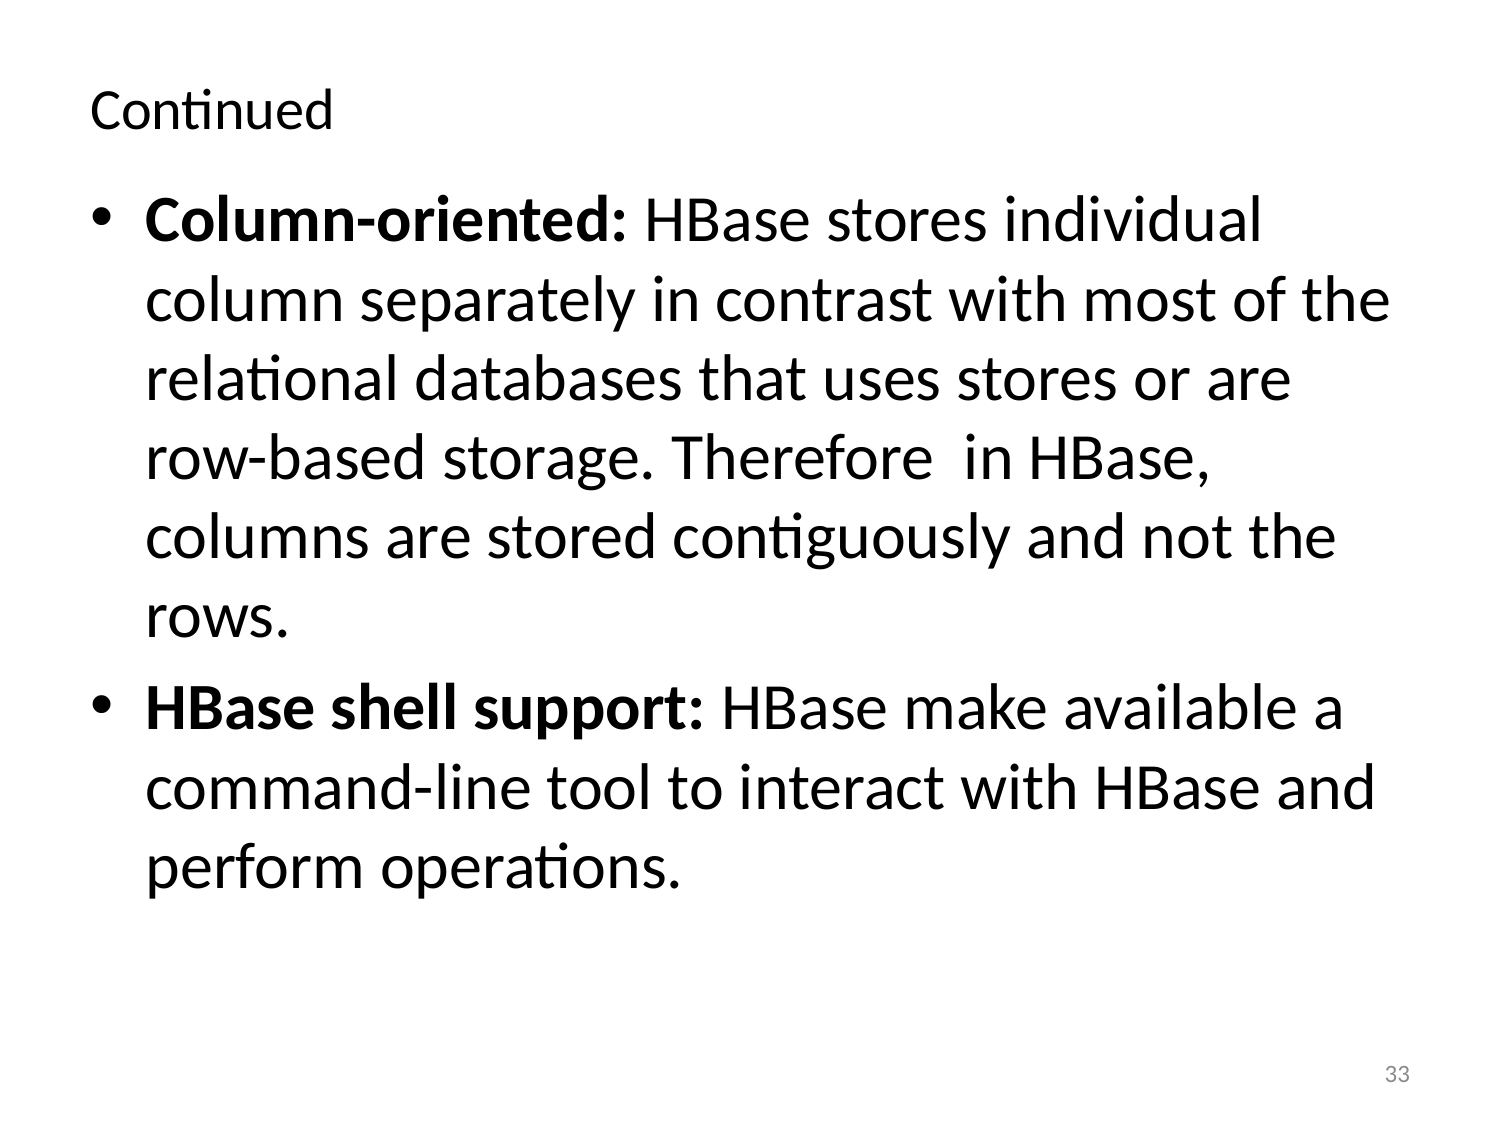

# Continued
Column-oriented: HBase stores individual column separately in contrast with most of the relational databases that uses stores or are row-based storage. Therefore  in HBase, columns are stored contiguously and not the rows.
HBase shell support: HBase make available a command-line tool to interact with HBase and perform operations.
33